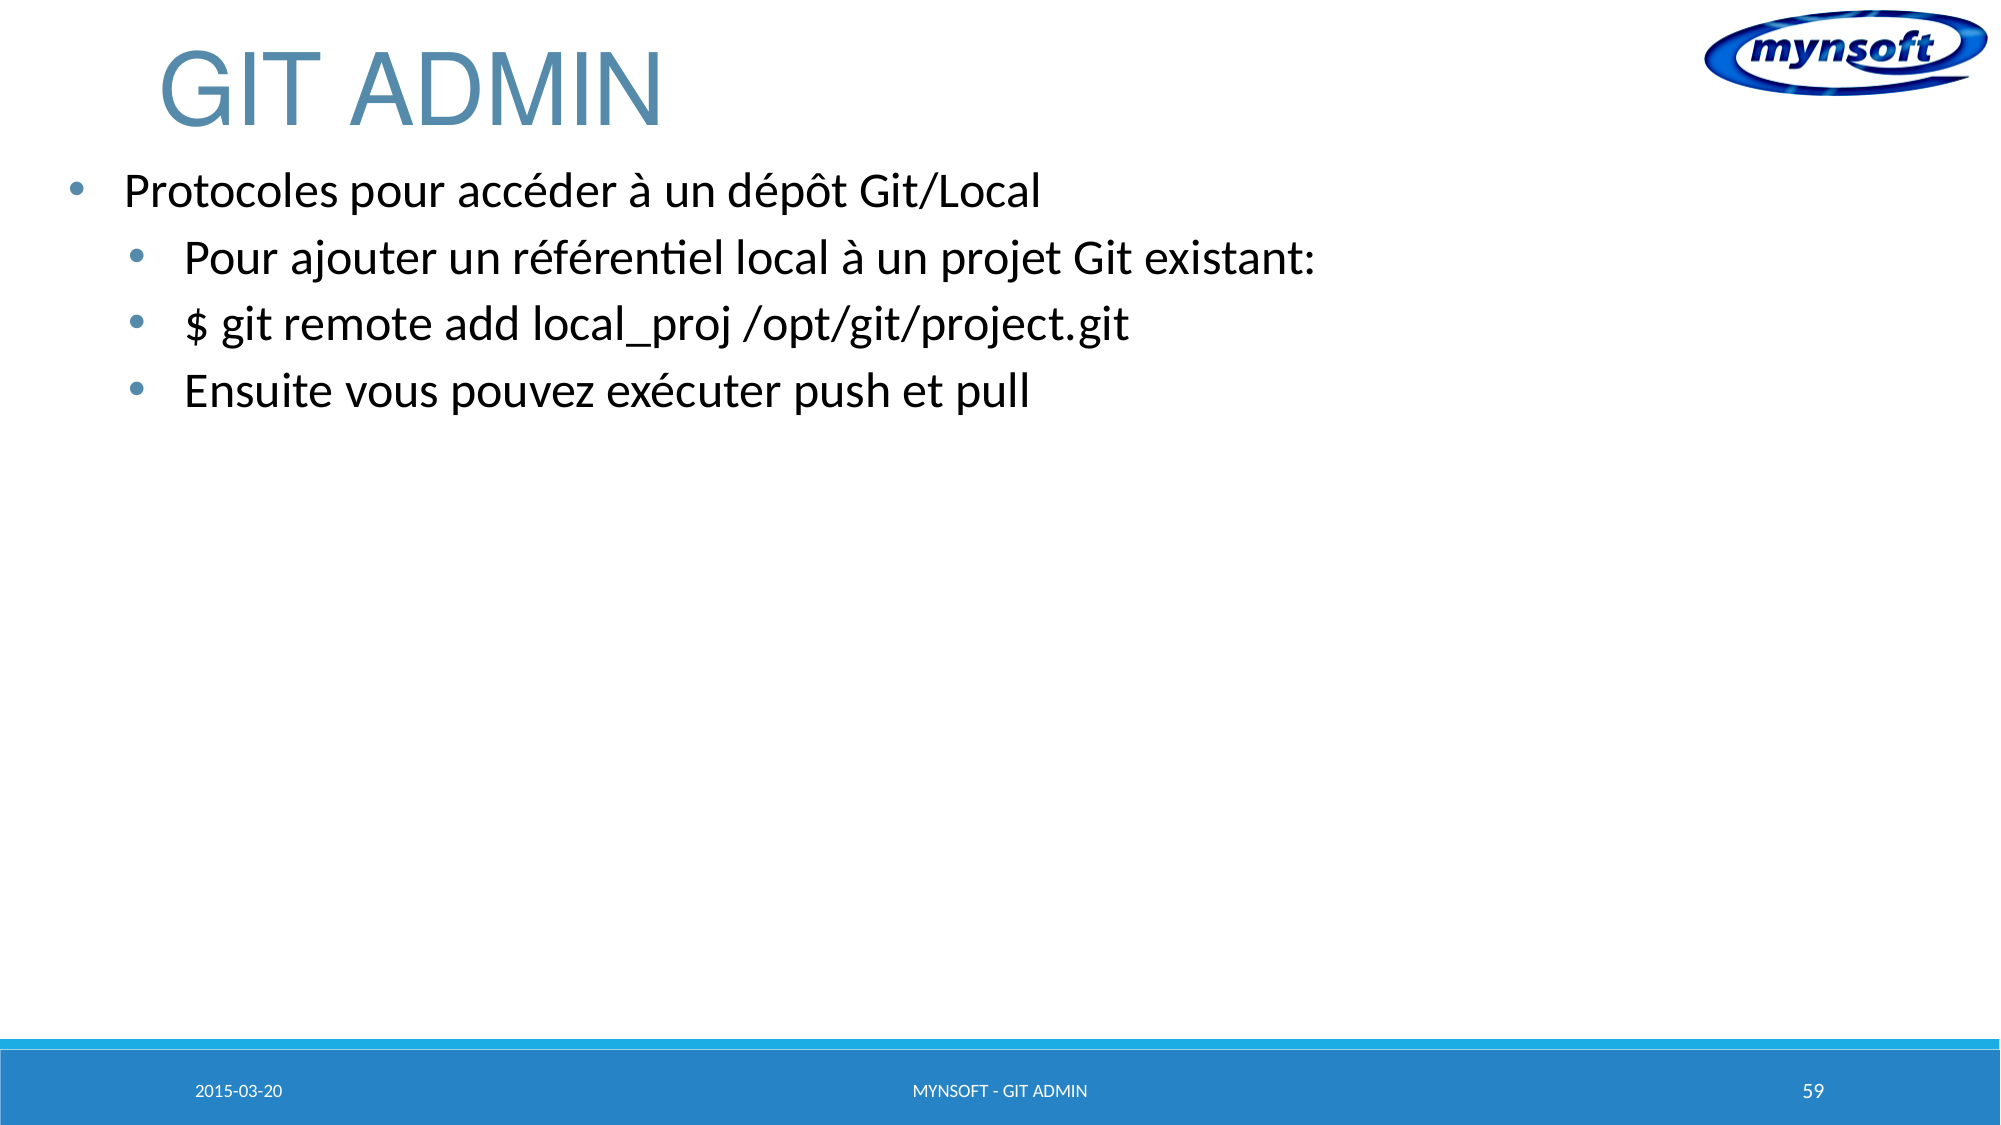

# GIT ADMIN
Protocoles pour accéder à un dépôt Git/Local
Pour ajouter un référentiel local à un projet Git existant:
$ git remote add local_proj /opt/git/project.git
Ensuite vous pouvez exécuter push et pull
2015-03-20
MYNSOFT - GIT ADMIN
59